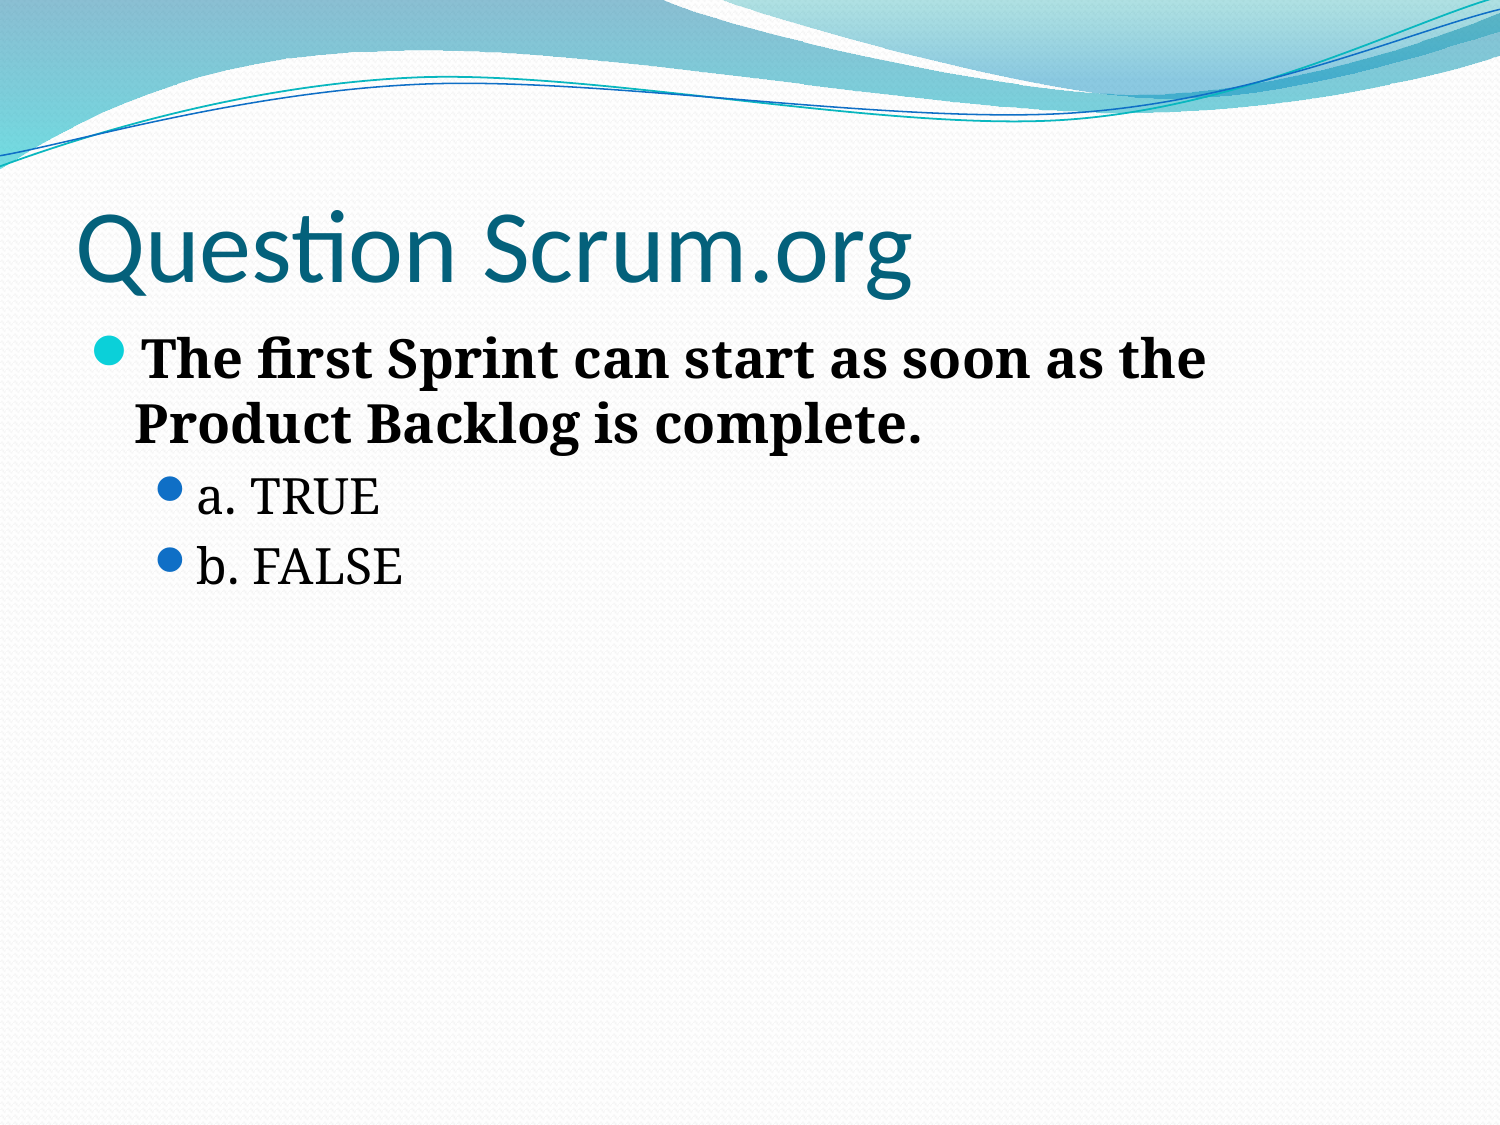

# Question Scrum.org
The first Sprint can start as soon as the Product Backlog is complete.
a. TRUE
b. FALSE